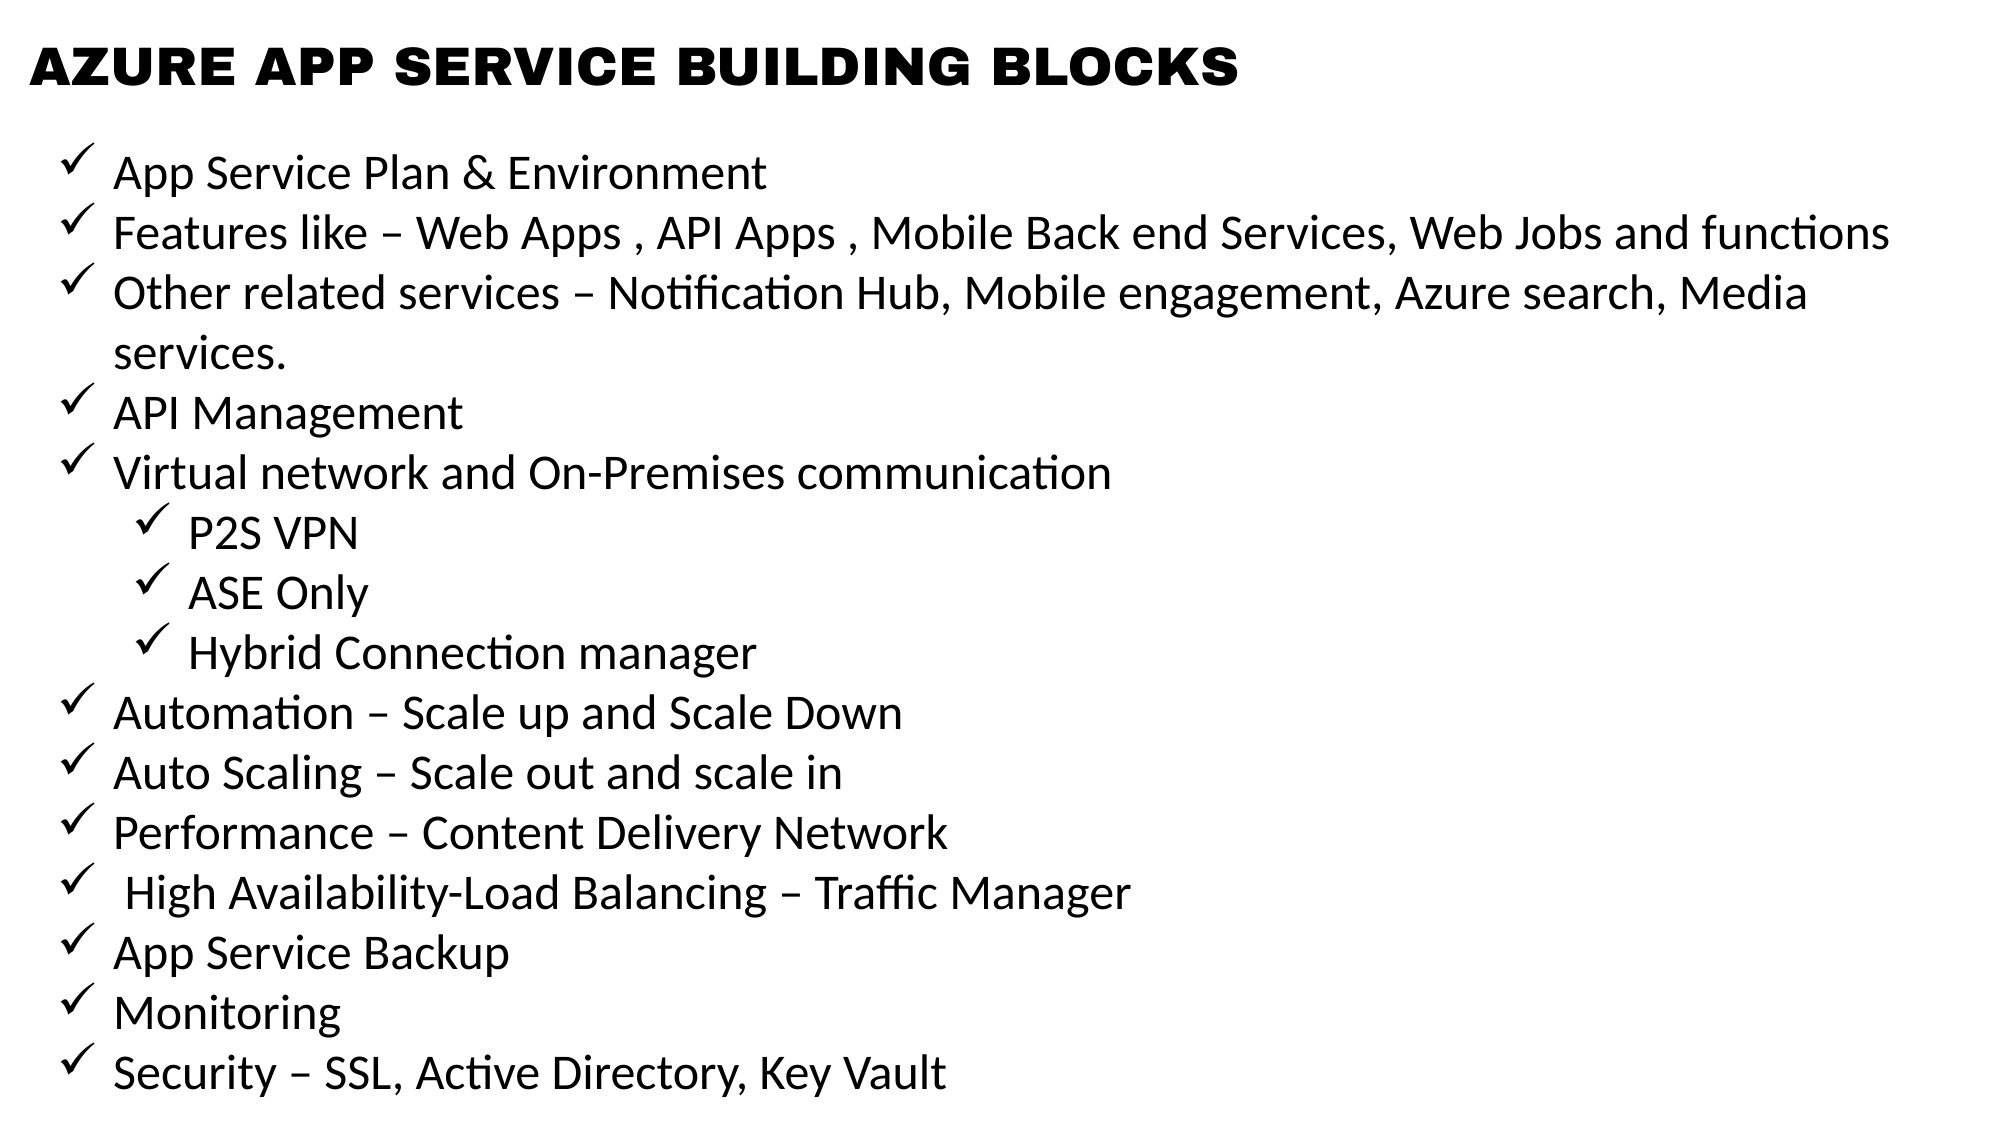

Azure App Service building blocks
App Service Plan & Environment
Features like – Web Apps , API Apps , Mobile Back end Services, Web Jobs and functions
Other related services – Notification Hub, Mobile engagement, Azure search, Media services.
API Management
Virtual network and On-Premises communication
P2S VPN
ASE Only
Hybrid Connection manager
Automation – Scale up and Scale Down
Auto Scaling – Scale out and scale in
Performance – Content Delivery Network
 High Availability-Load Balancing – Traffic Manager
App Service Backup
Monitoring
Security – SSL, Active Directory, Key Vault